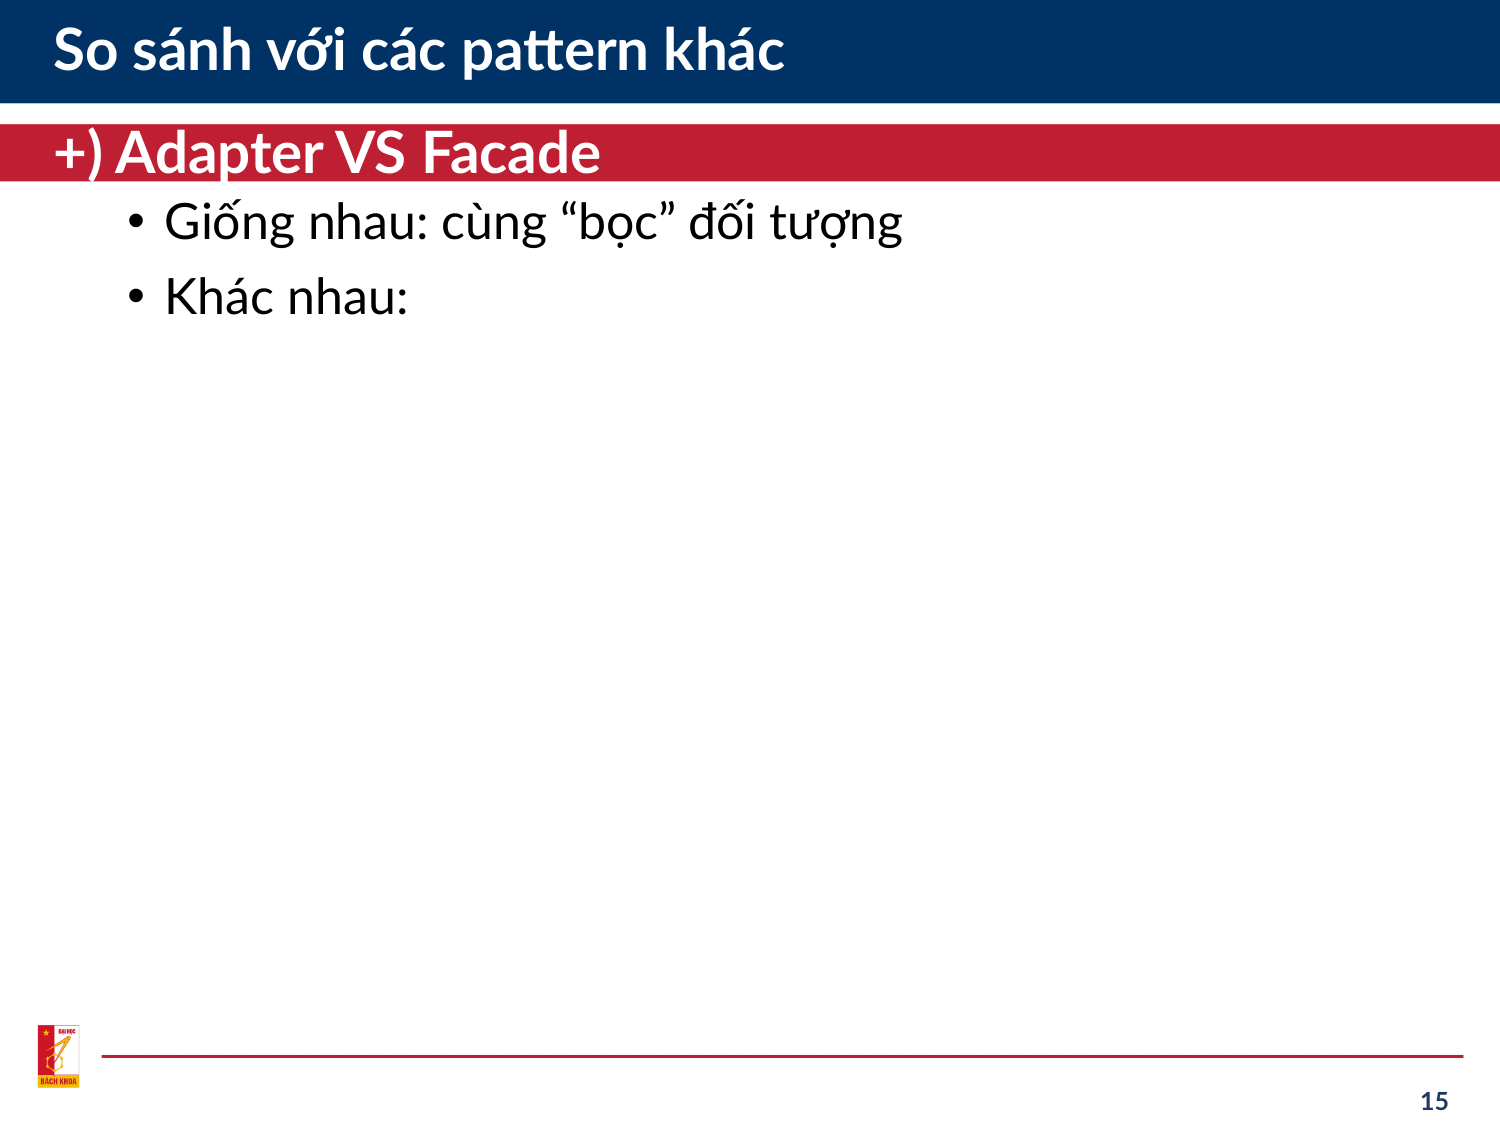

# So sánh với các pattern khác
+) Adapter VS Facade
Giống nhau: cùng “bọc” đối tượng
Khác nhau:

15